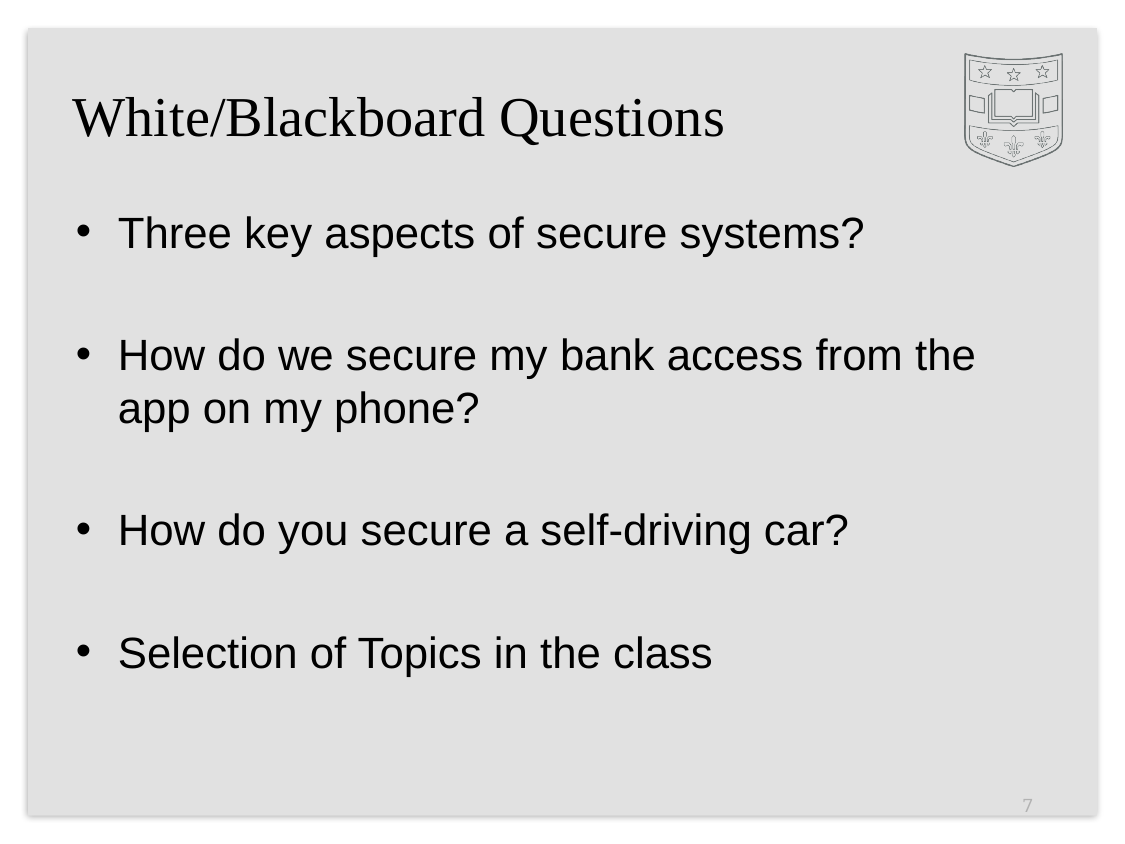

# White/Blackboard Questions
Three key aspects of secure systems?

How do we secure my bank access from the app on my phone?

How do you secure a self-driving car?

Selection of Topics in the class

7